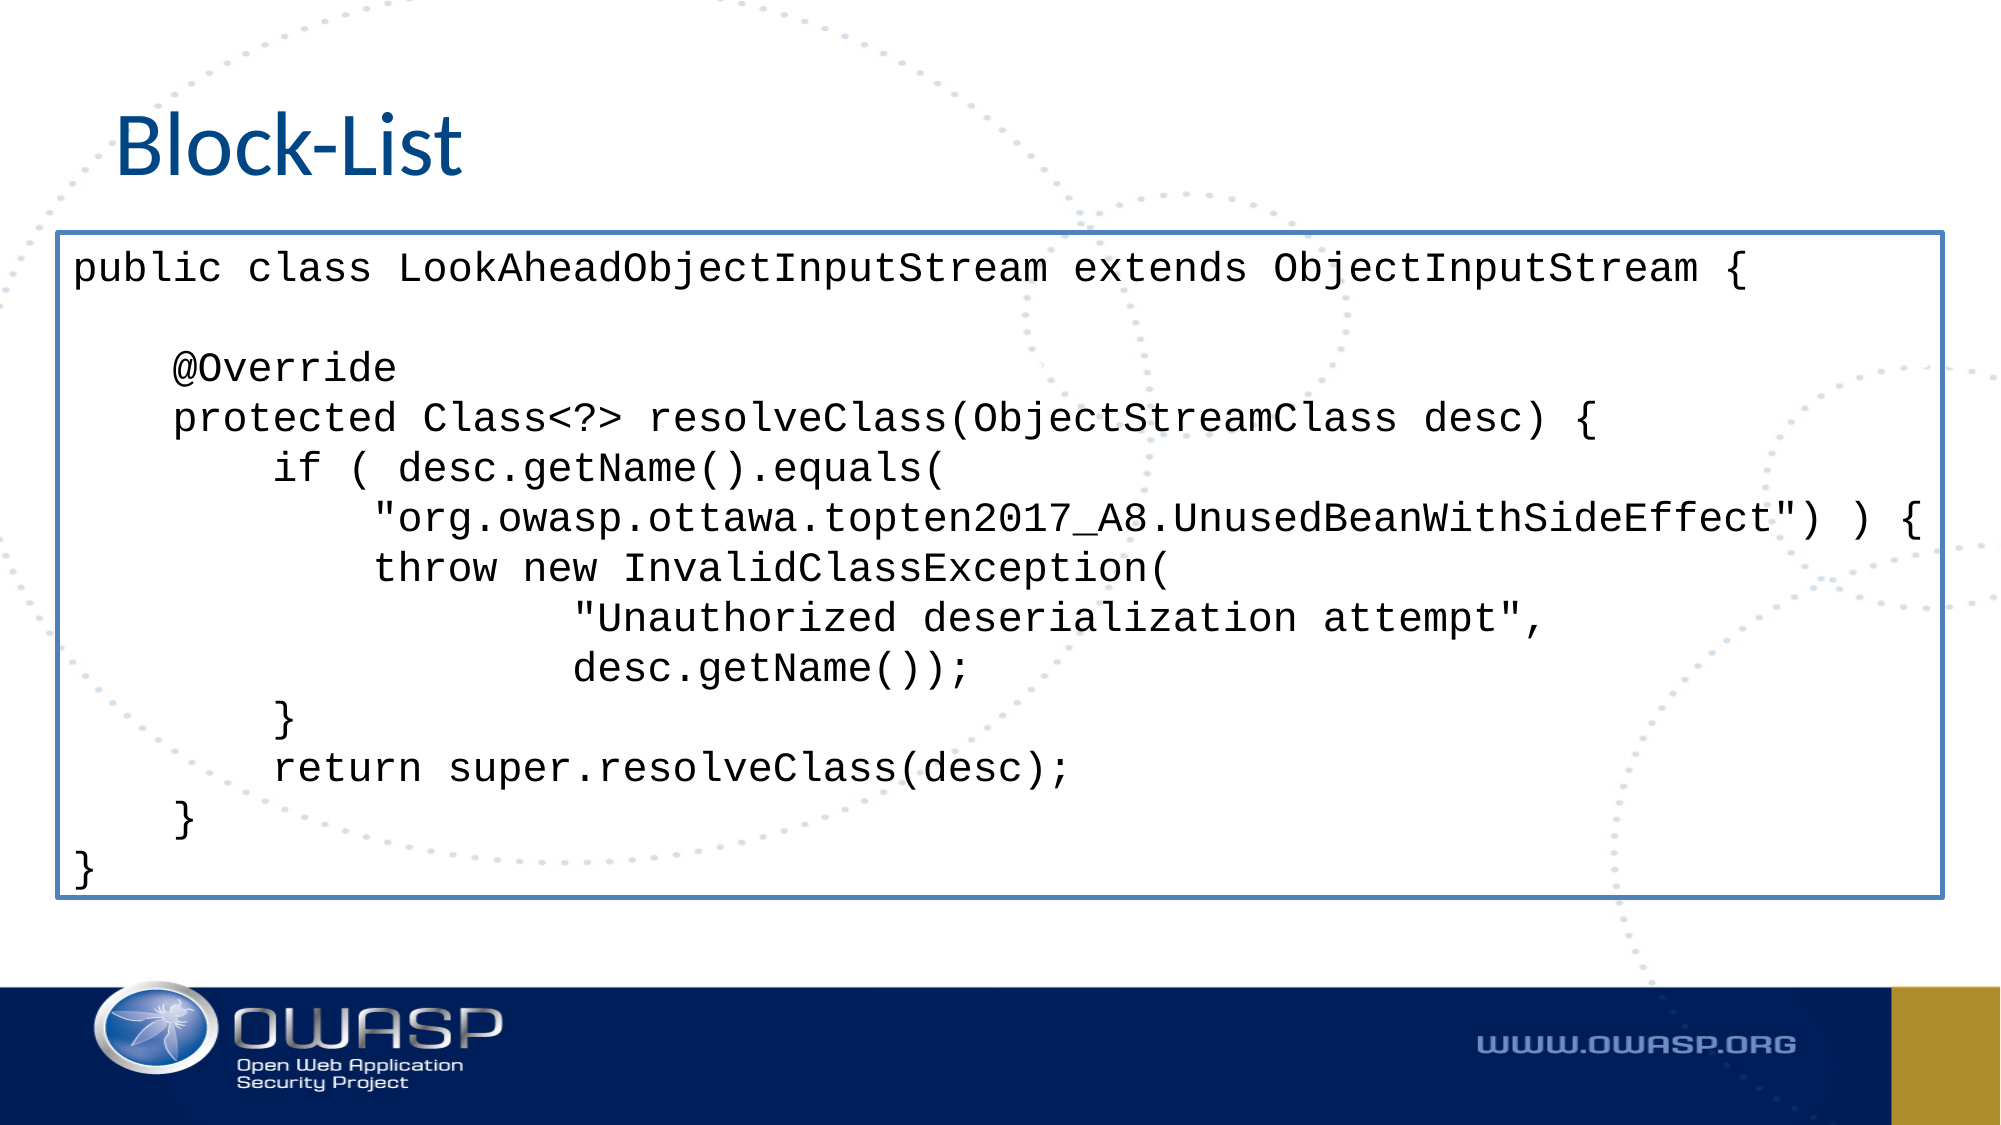

# Block-List
public class LookAheadObjectInputStream extends ObjectInputStream {

    @Override
    protected Class<?> resolveClass(ObjectStreamClass desc) {
        if ( desc.getName().equals(
            "org.owasp.ottawa.topten2017_A8.UnusedBeanWithSideEffect") ) {
            throw new InvalidClassException(
                    "Unauthorized deserialization attempt",
                    desc.getName());
        }
        return super.resolveClass(desc);
    }
}